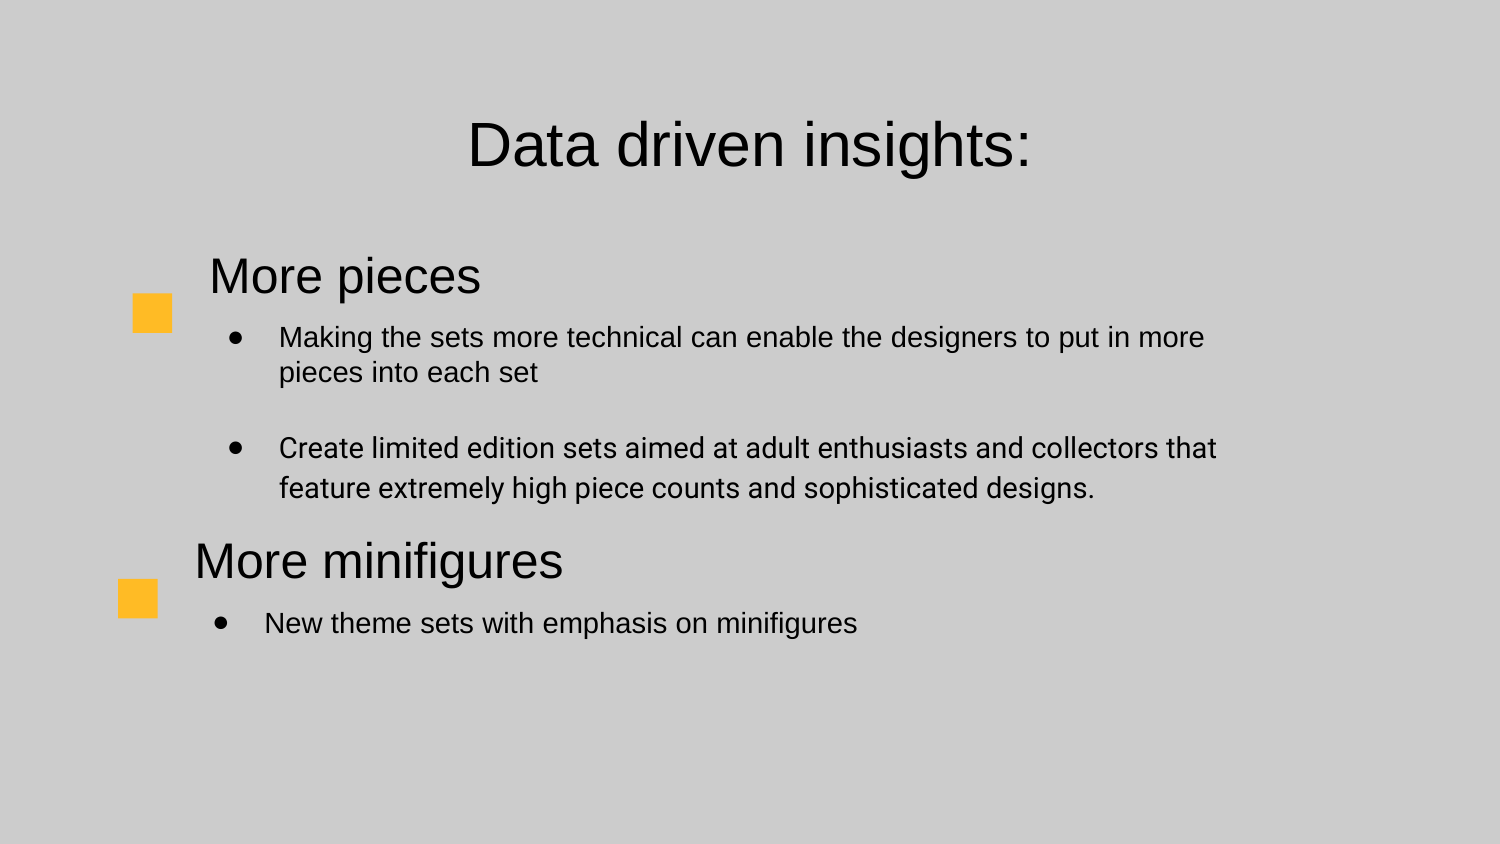

# Data driven insights:
More pieces

Making the sets more technical can enable the designers to put in more pieces into each set

Create limited edition sets aimed at adult enthusiasts and collectors that feature extremely high piece counts and sophisticated designs.
More minifigures

New theme sets with emphasis on minifigures